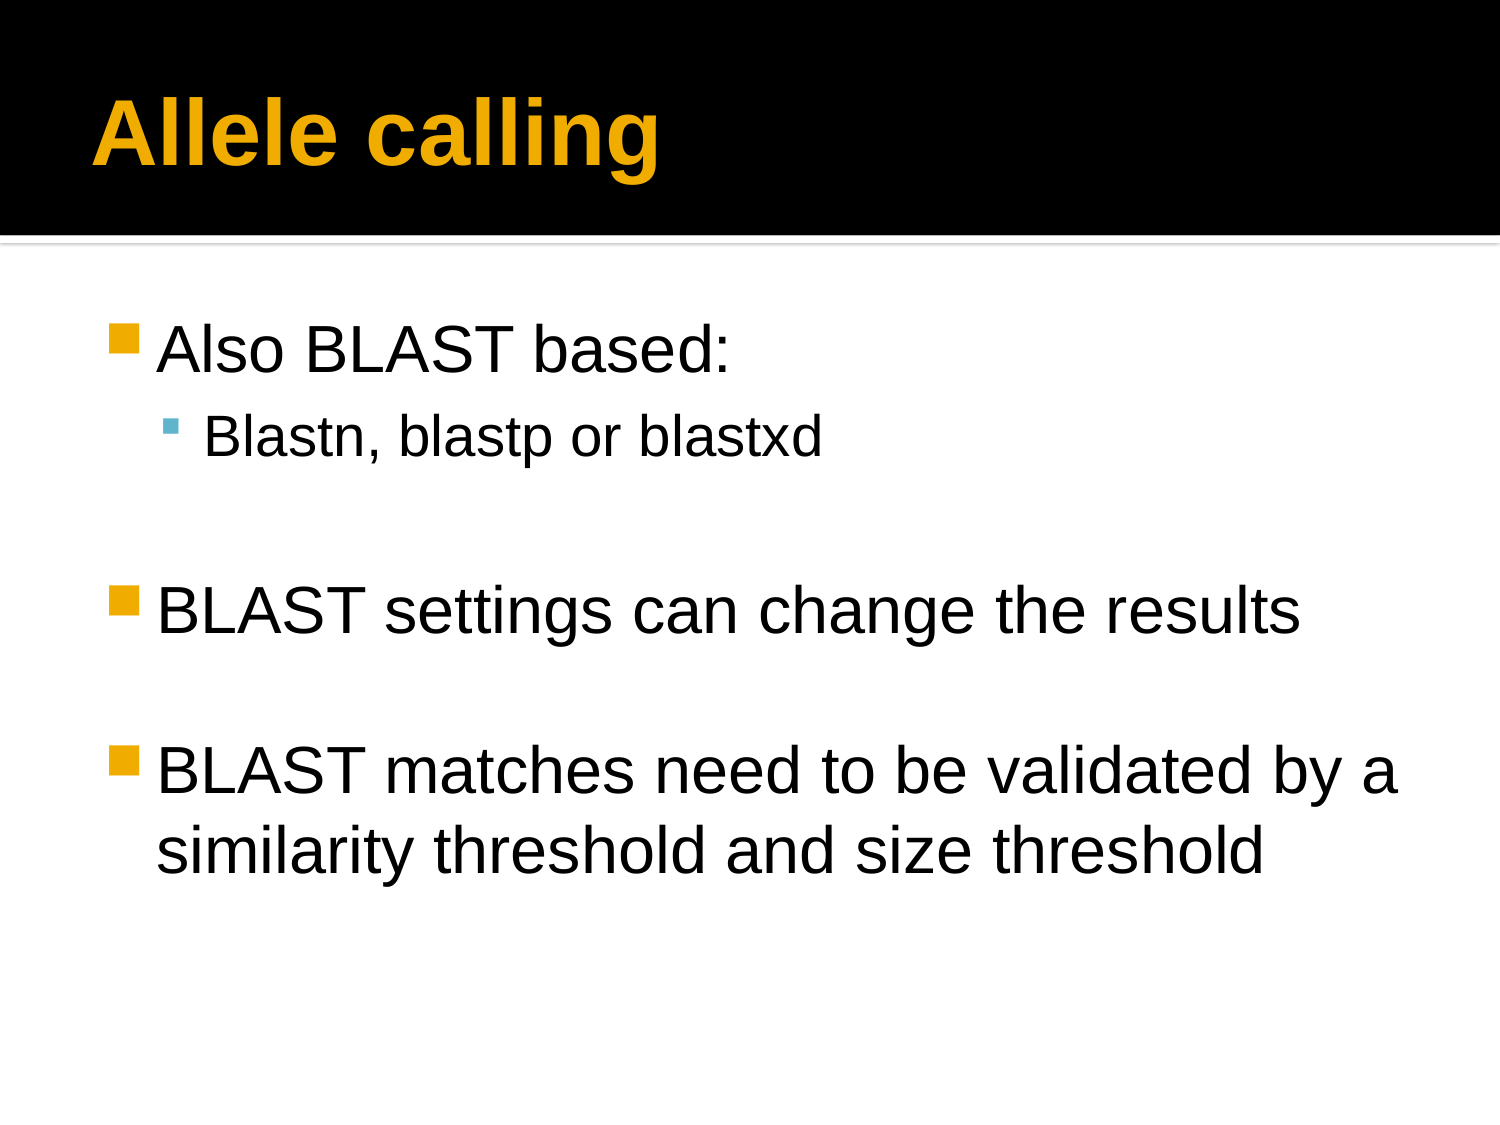

# Allele calling
Also BLAST based:
Blastn, blastp or blastxd

BLAST settings can change the results

BLAST matches need to be validated by a similarity threshold and size threshold